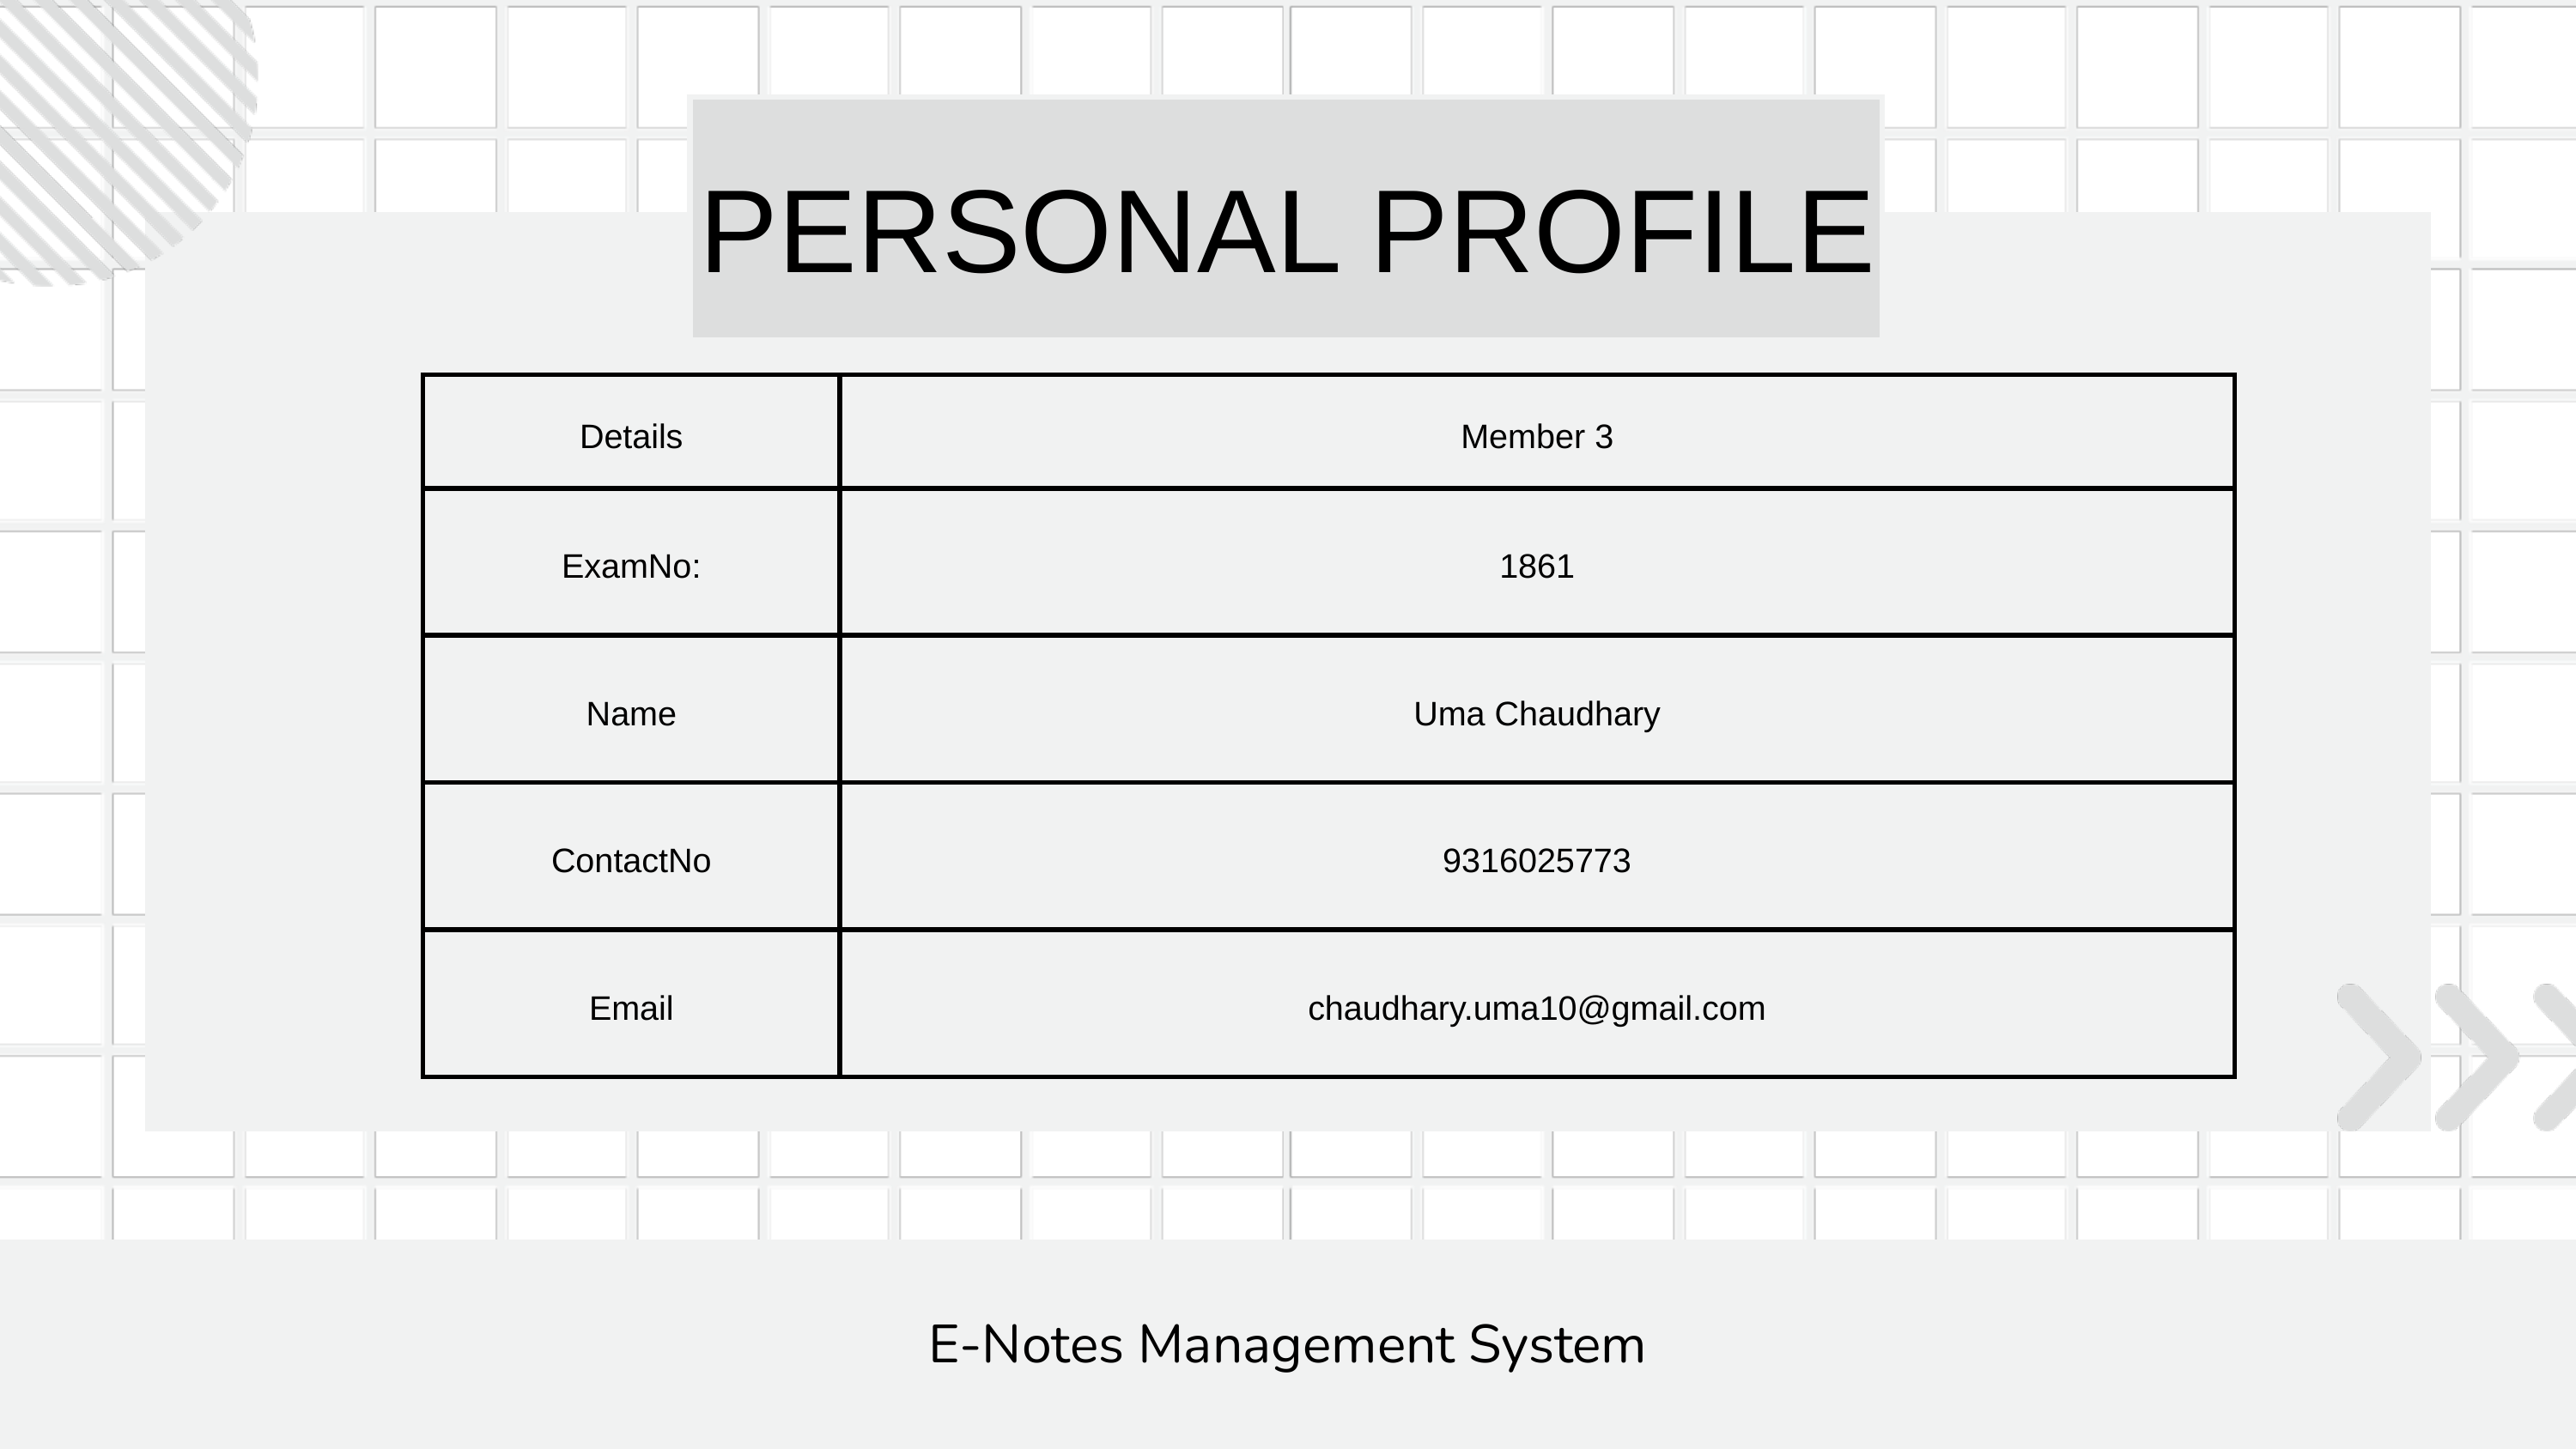

PERSONAL PROFILE

| Details | Member 3 |
| --- | --- |
| ExamNo: | 1861 |
| Name | Uma Chaudhary |
| ContactNo | 9316025773 |
| Email | chaudhary.uma10@gmail.com |

E-Notes Management System